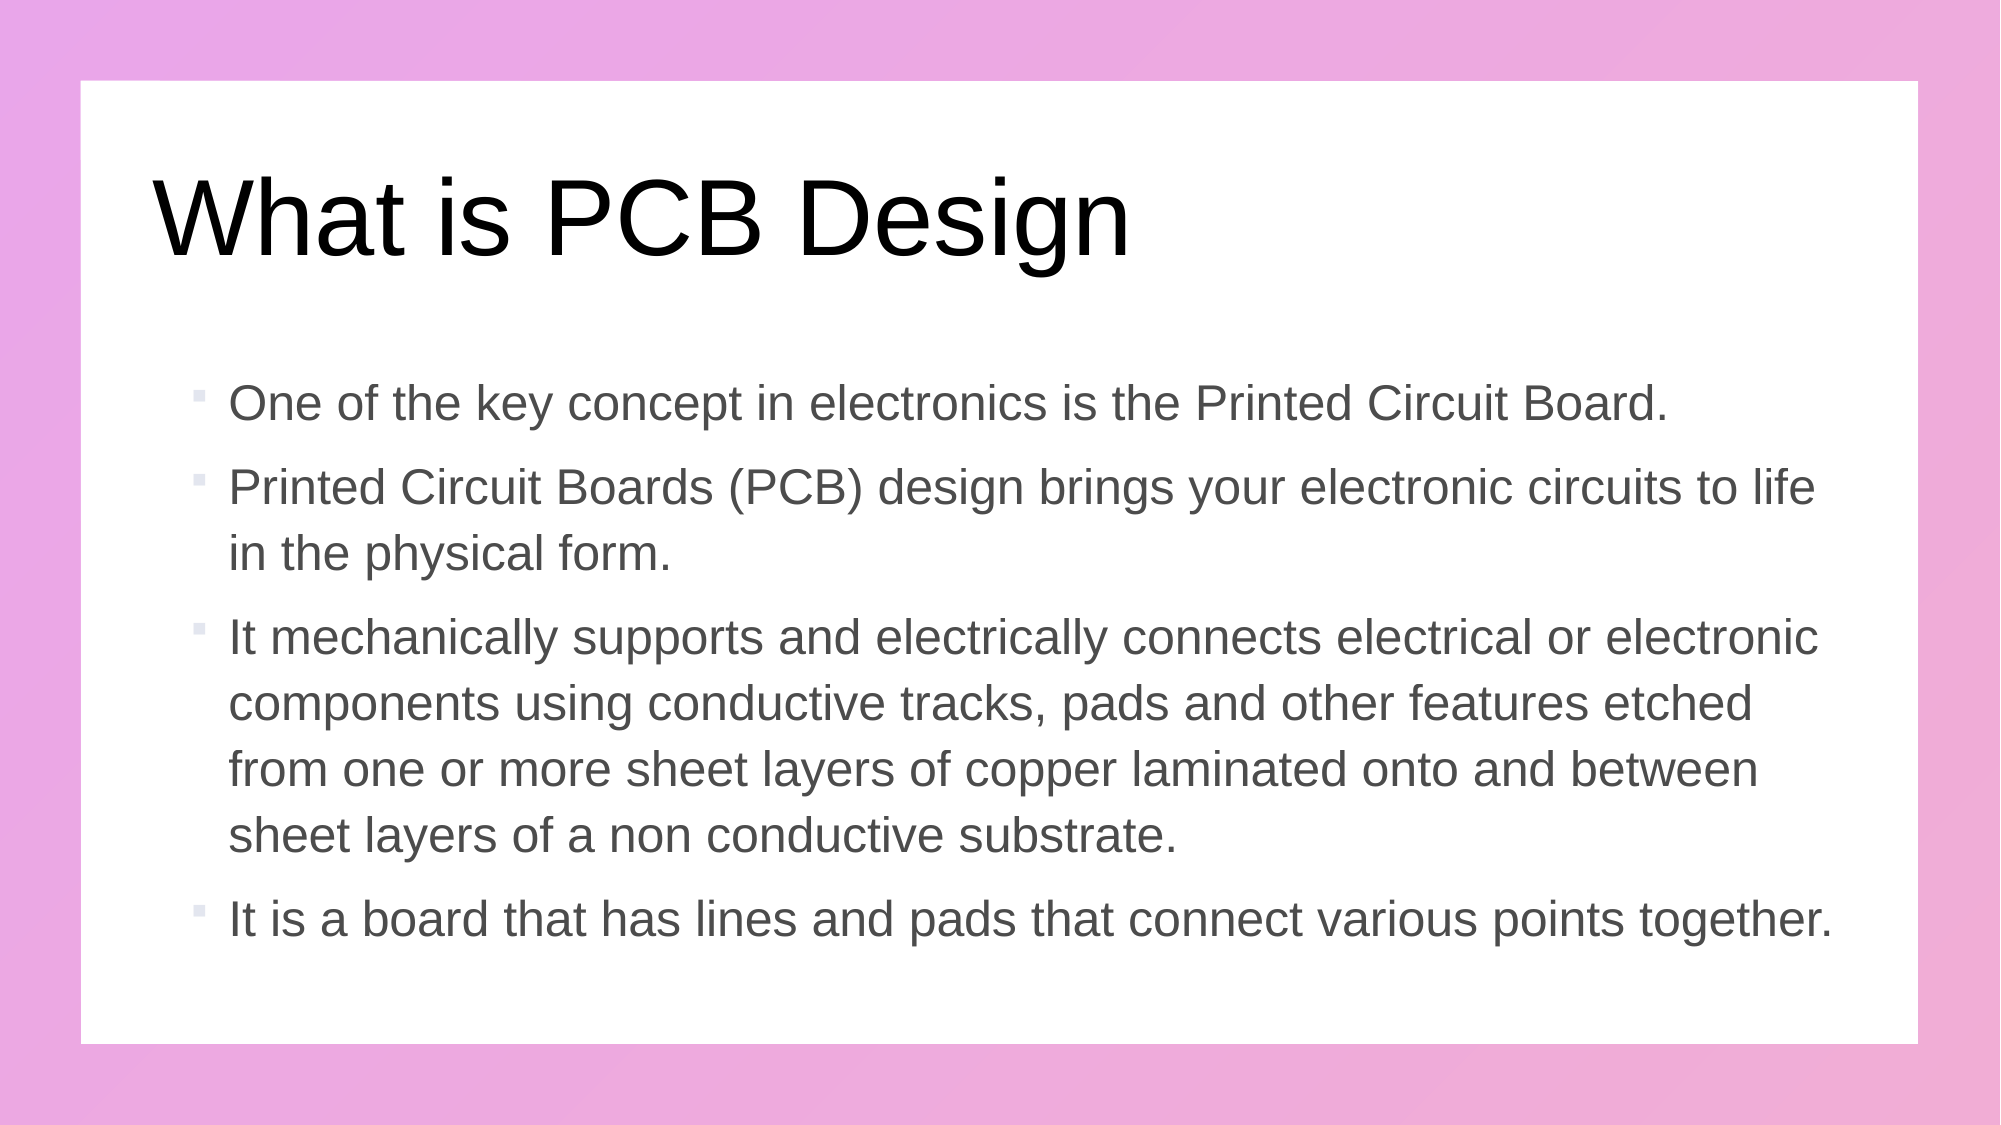

# What is PCB Design
One of the key concept in electronics is the Printed Circuit Board.
Printed Circuit Boards (PCB) design brings your electronic circuits to life in the physical form.
It mechanically supports and electrically connects electrical or electronic components using conductive tracks, pads and other features etched from one or more sheet layers of copper laminated onto and between sheet layers of a non conductive substrate.
It is a board that has lines and pads that connect various points together.